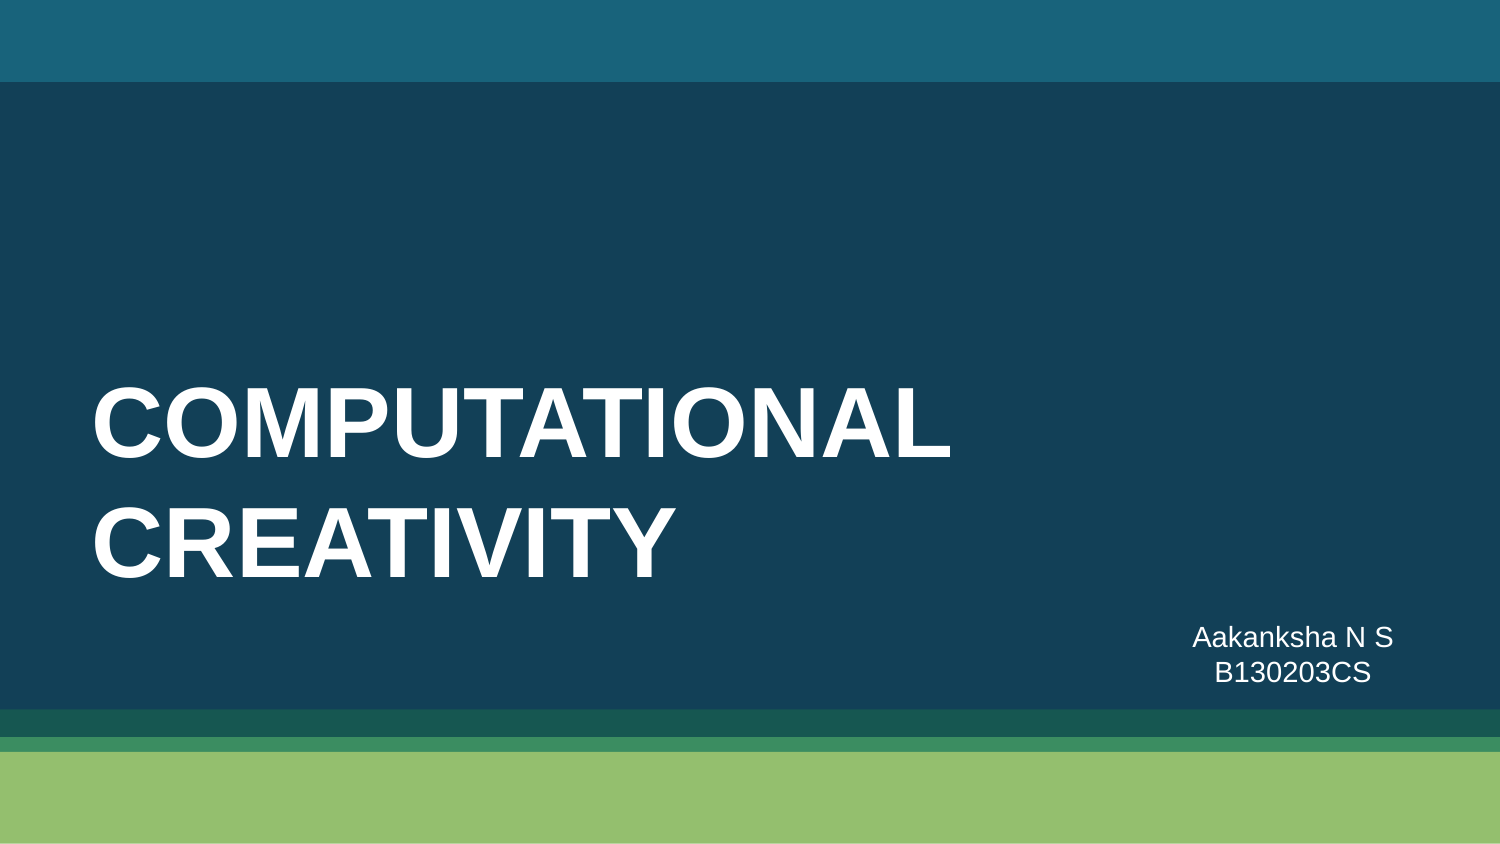

# COMPUTATIONAL CREATIVITY
Aakanksha N S
B130203CS